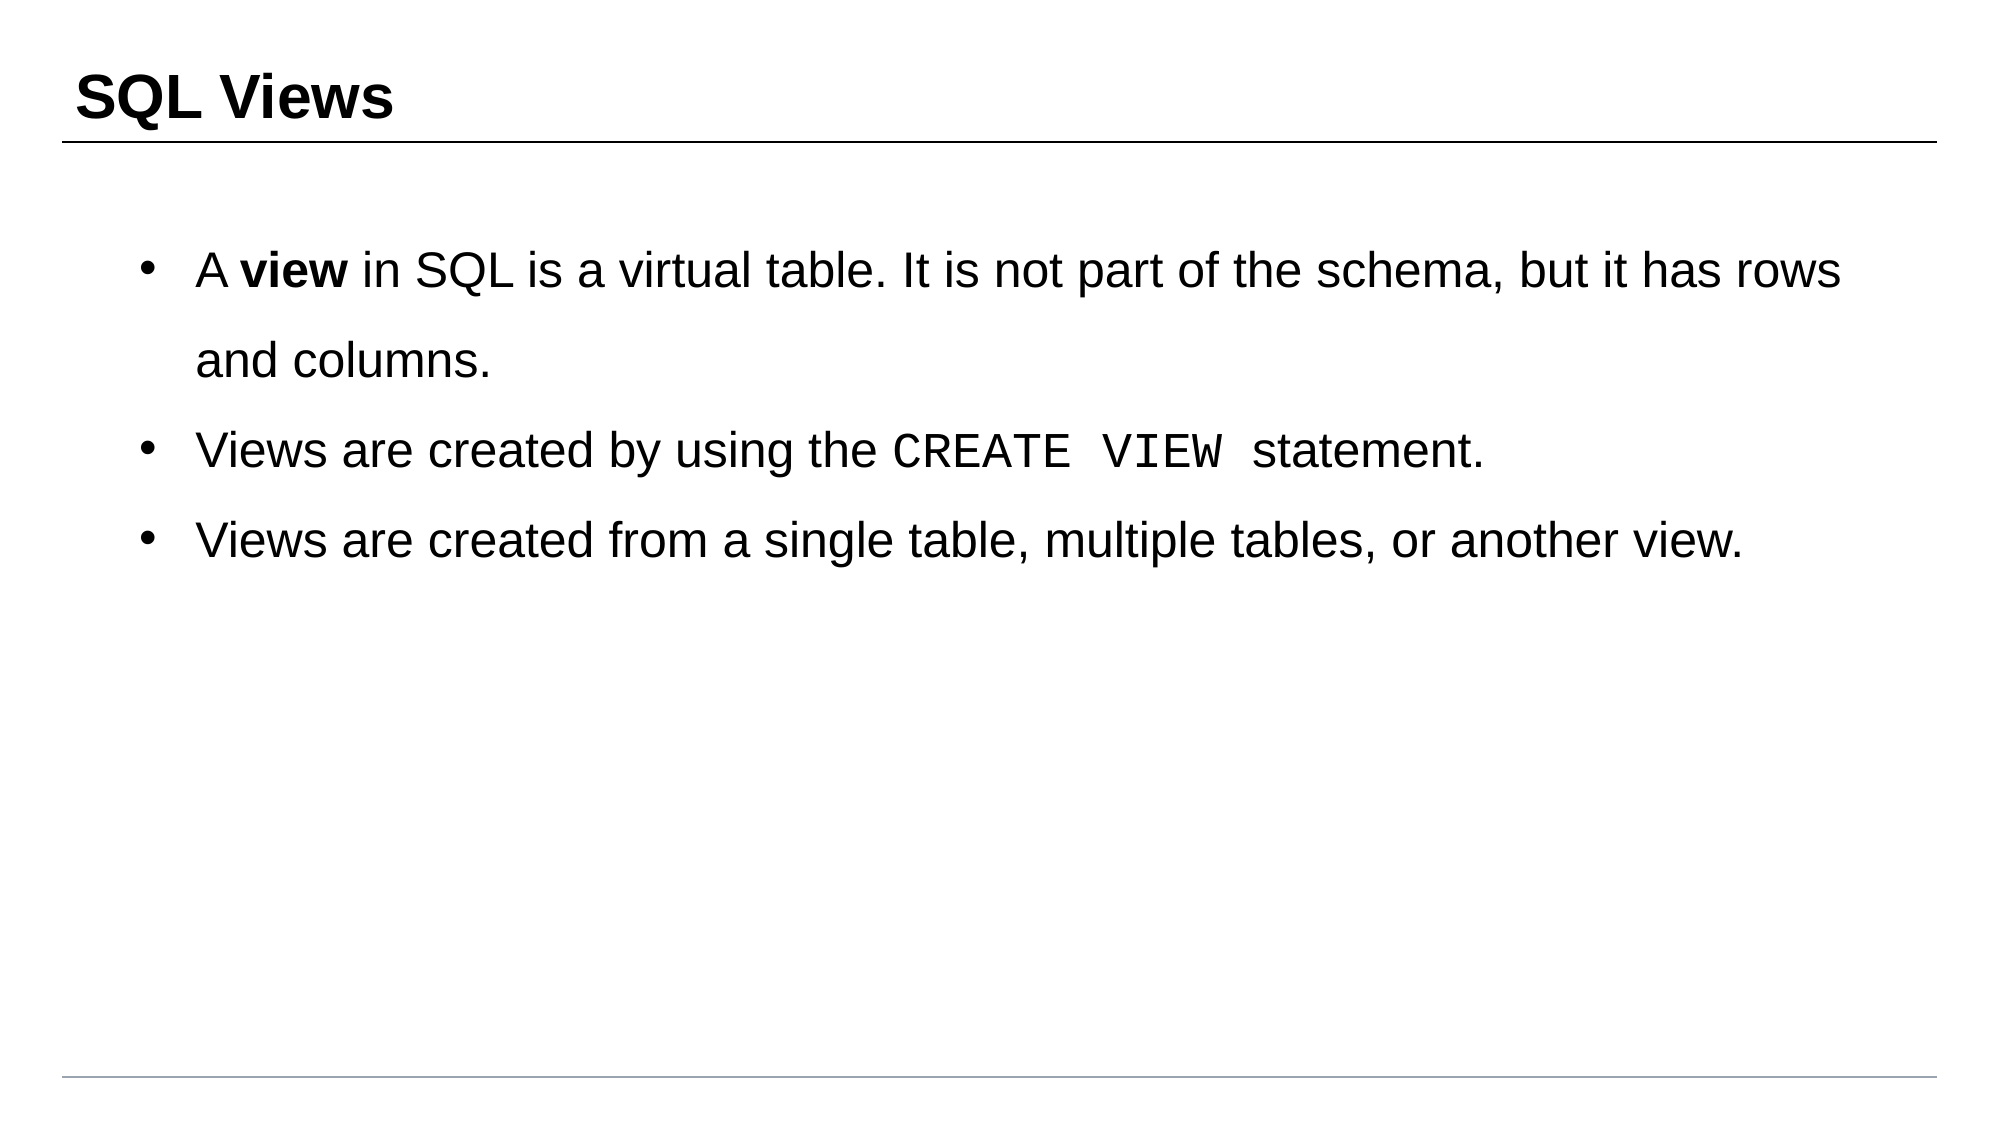

# SQL Views
A view in SQL is a virtual table. It is not part of the schema, but it has rows and columns.
Views are created by using the CREATE VIEW statement.
Views are created from a single table, multiple tables, or another view.